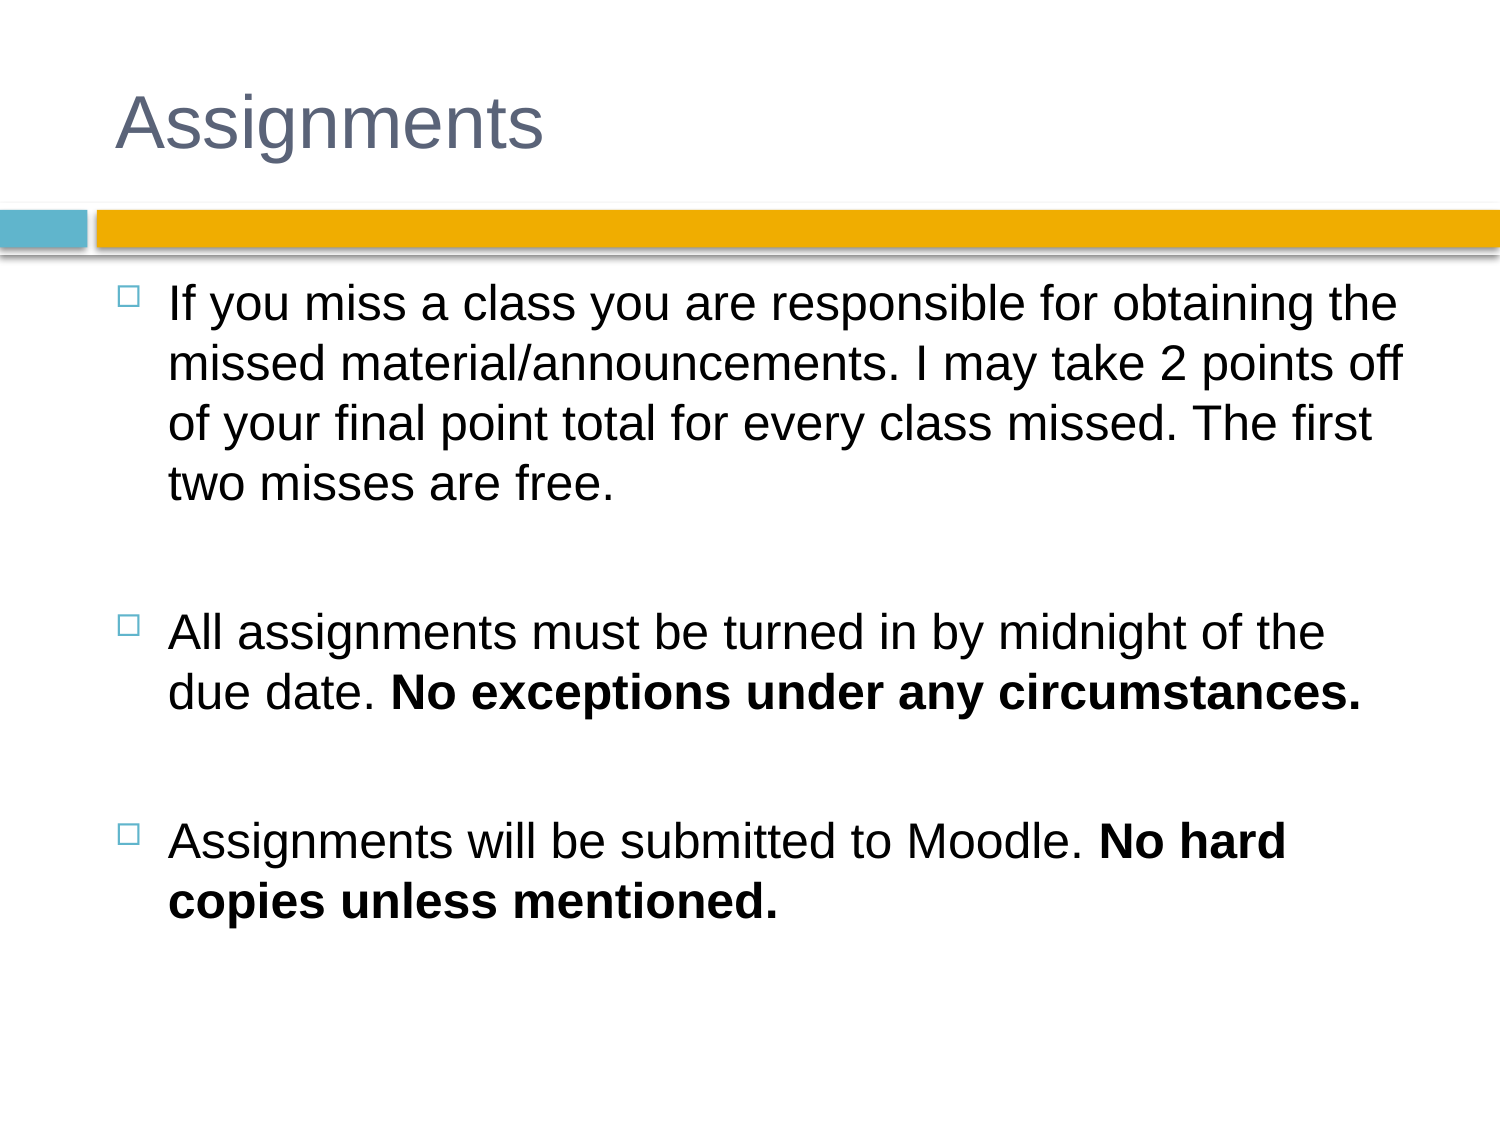

# Assignments
If you miss a class you are responsible for obtaining the missed material/announcements. I may take 2 points off of your final point total for every class missed. The first two misses are free.

All assignments must be turned in by midnight of the due date. No exceptions under any circumstances.

Assignments will be submitted to Moodle. No hard copies unless mentioned.